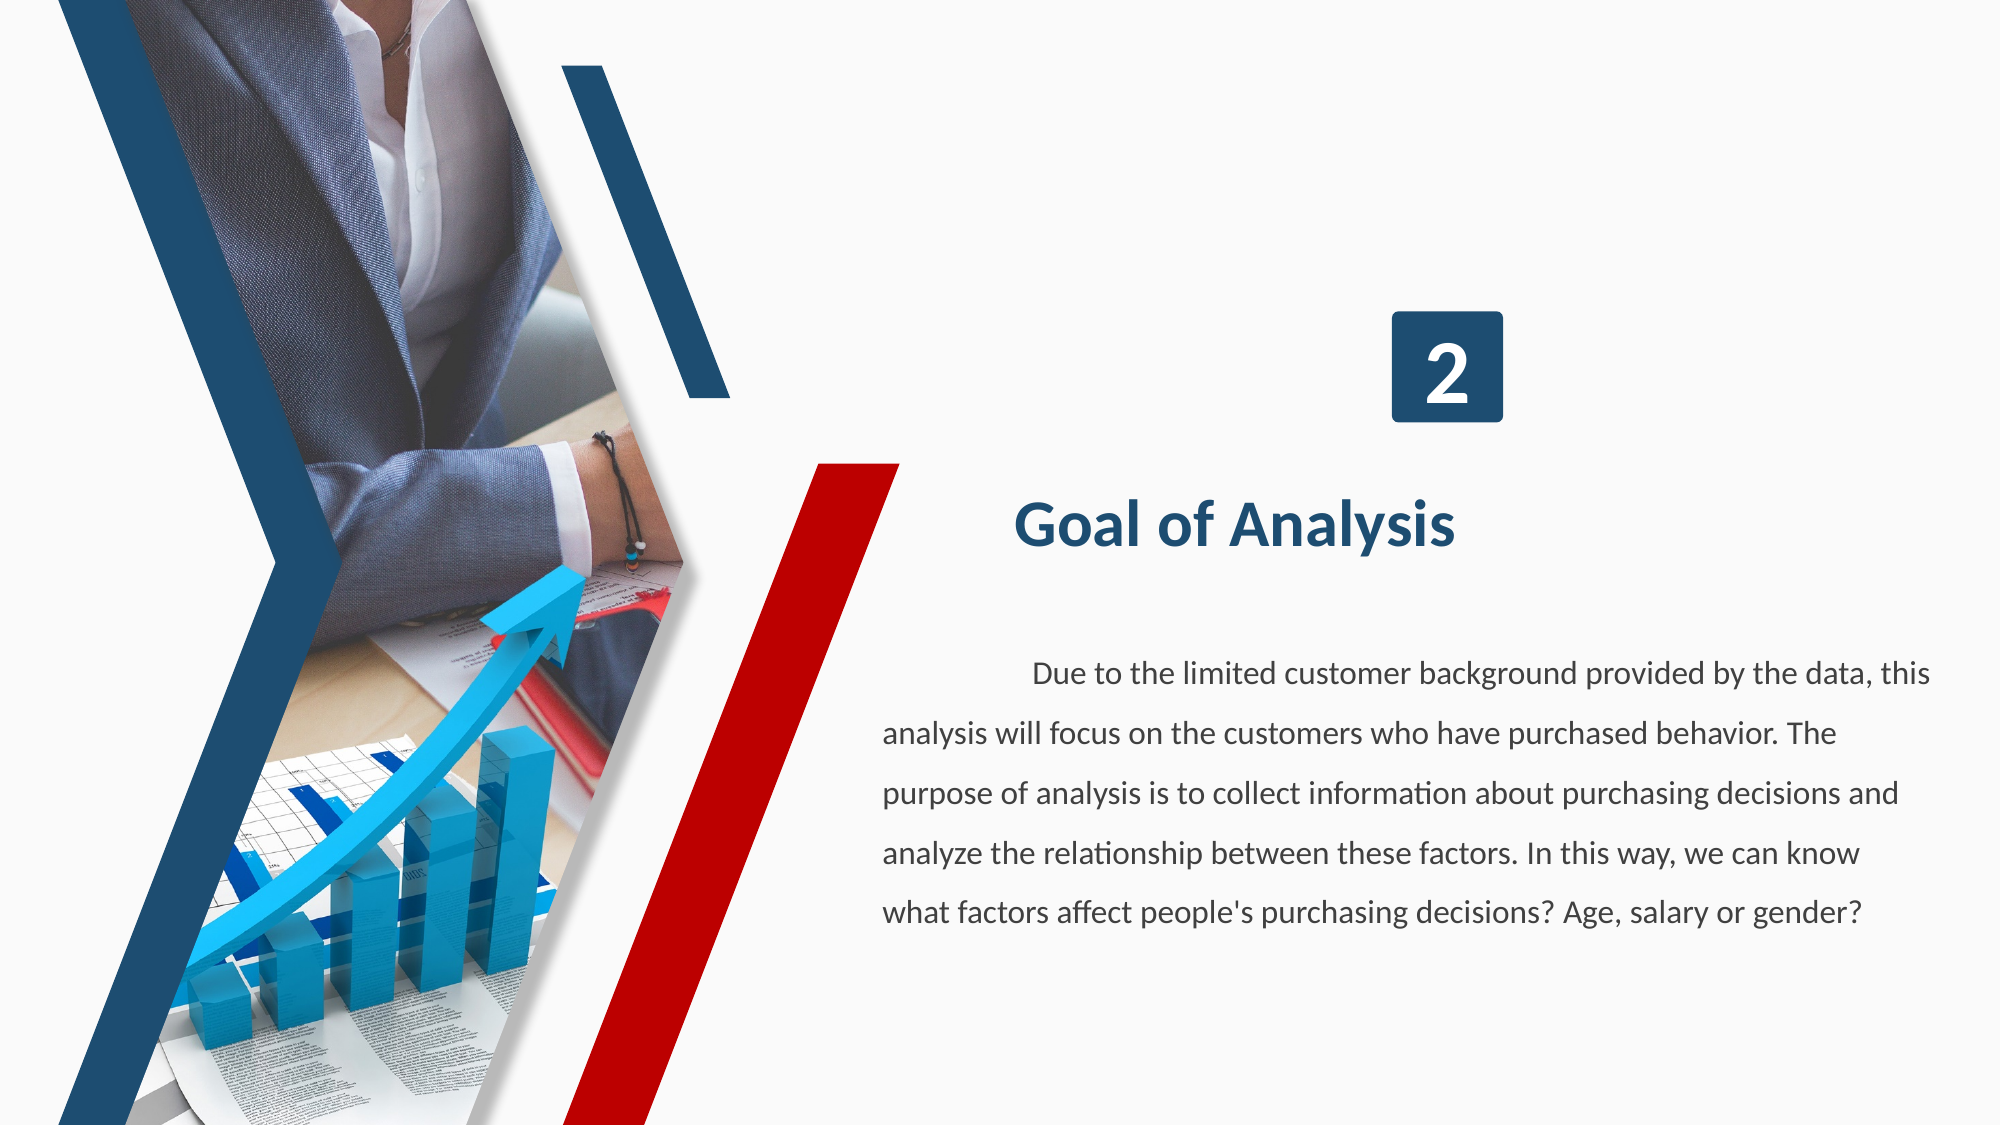

2
Goal of Analysis
	Due to the limited customer background provided by the data, this analysis will focus on the customers who have purchased behavior. The purpose of analysis is to collect information about purchasing decisions and analyze the relationship between these factors. In this way, we can know what factors affect people's purchasing decisions? Age, salary or gender?